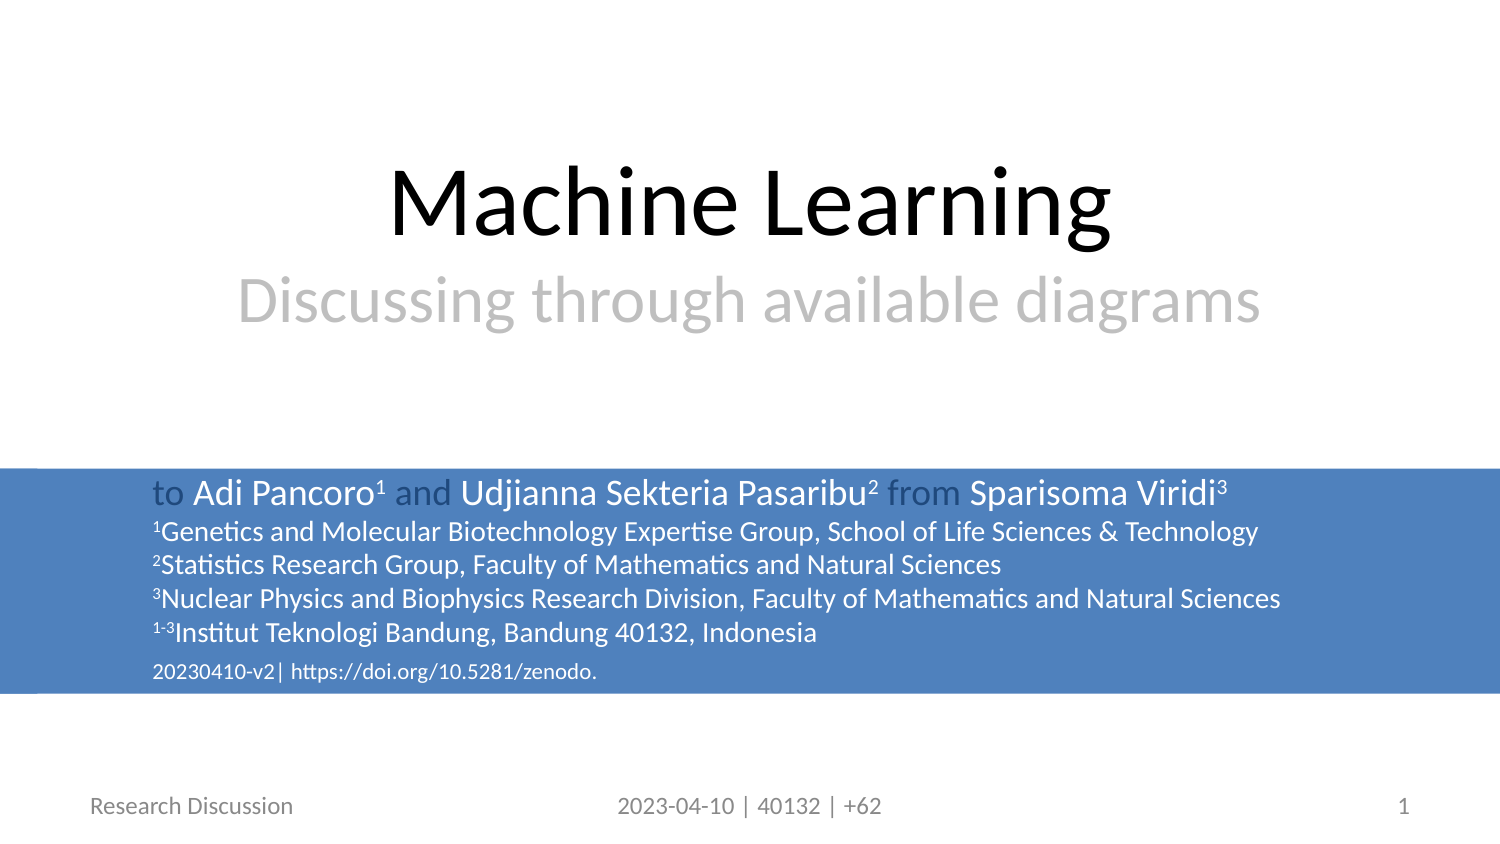

# Machine Learning Discussing through available diagrams

to Adi Pancoro1 and Udjianna Sekteria Pasaribu2 from Sparisoma Viridi3
1Genetics and Molecular Biotechnology Expertise Group, School of Life Sciences & Technology
2Statistics Research Group, Faculty of Mathematics and Natural Sciences
3Nuclear Physics and Biophysics Research Division, Faculty of Mathematics and Natural Sciences
1-3Institut Teknologi Bandung, Bandung 40132, Indonesia

20230410-v2| https://doi.org/10.5281/zenodo.

Research Discussion
2023-04-10 | 40132 | +62
1